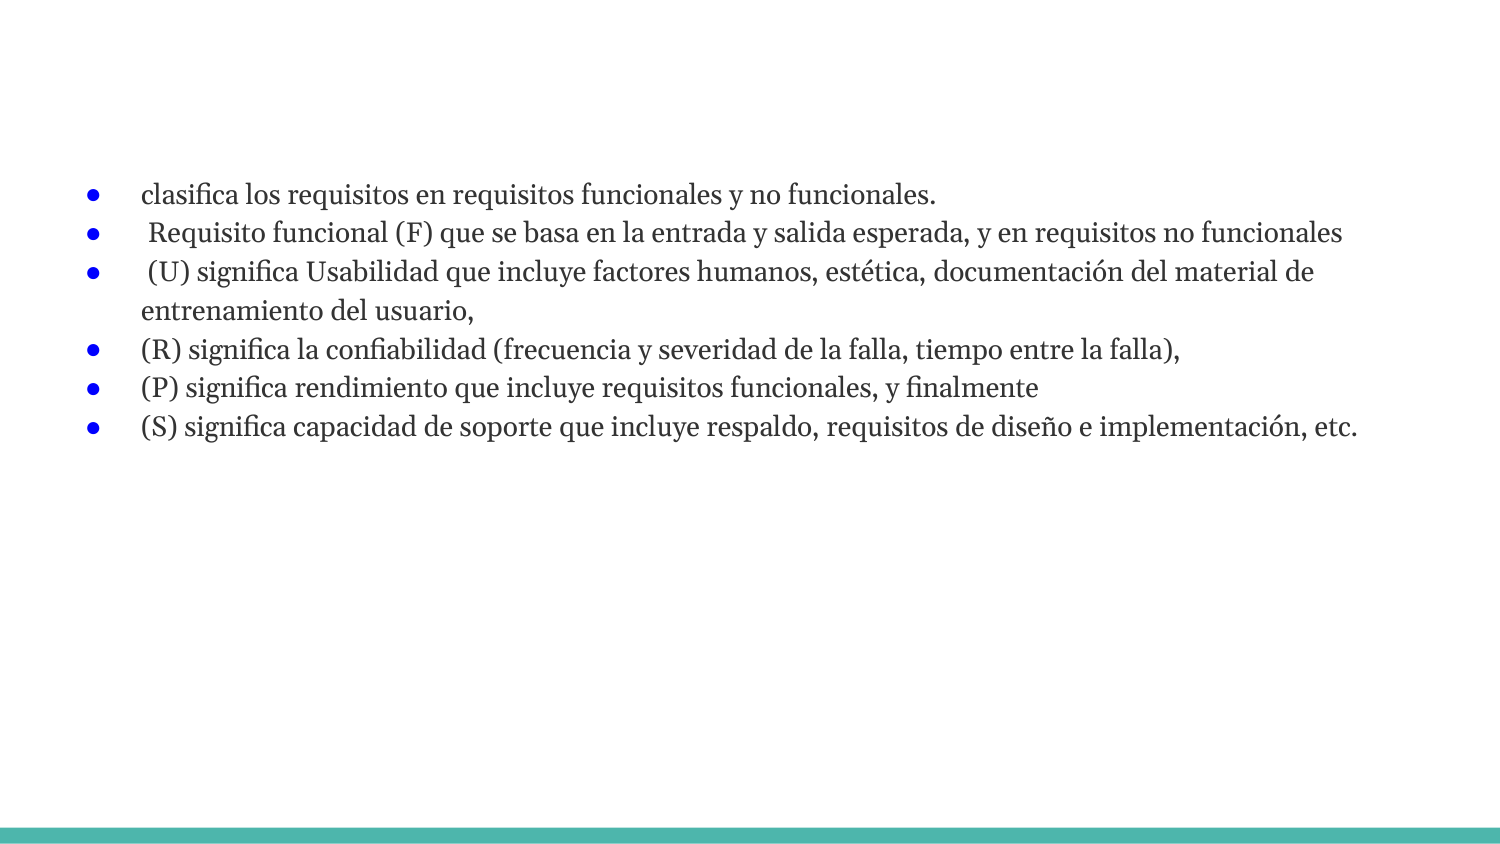

clasifica los requisitos en requisitos funcionales y no funcionales.
 Requisito funcional (F) que se basa en la entrada y salida esperada, y en requisitos no funcionales
 (U) significa Usabilidad que incluye factores humanos, estética, documentación del material de entrenamiento del usuario,
(R) significa la confiabilidad (frecuencia y severidad de la falla, tiempo entre la falla),
(P) significa rendimiento que incluye requisitos funcionales, y finalmente
(S) significa capacidad de soporte que incluye respaldo, requisitos de diseño e implementación, etc.